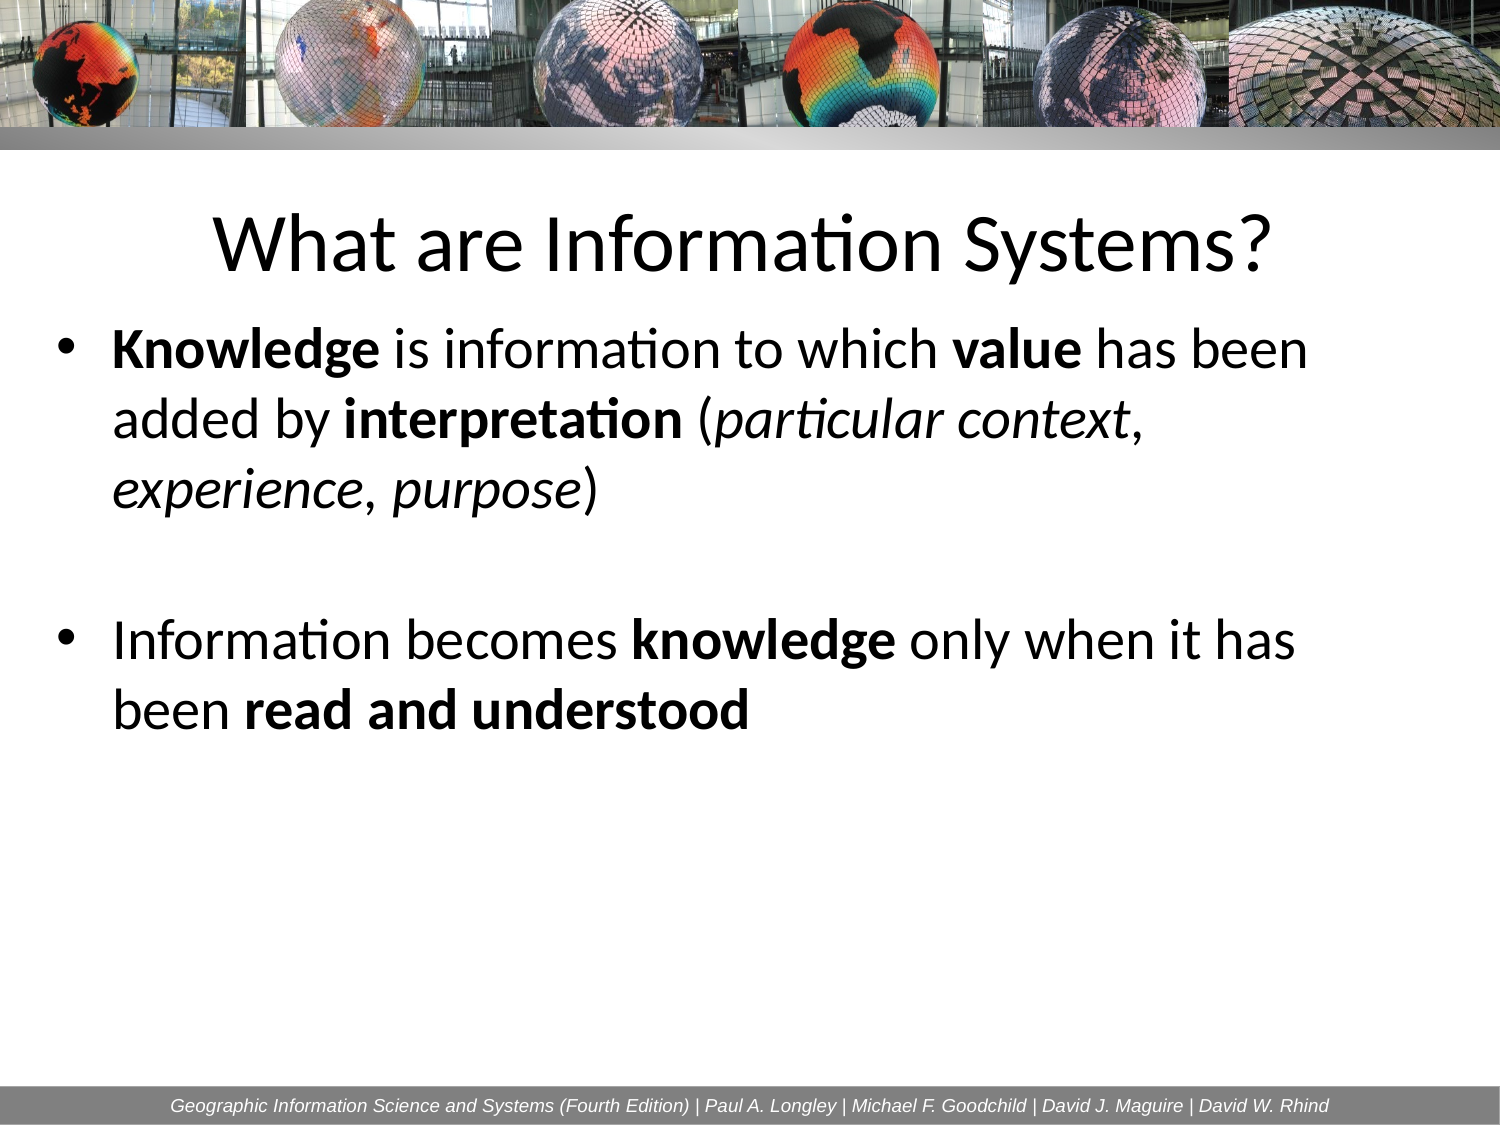

# What are Information Systems?
Knowledge is information to which value has been added by interpretation (particular context, experience, purpose)
Information becomes knowledge only when it has been read and understood